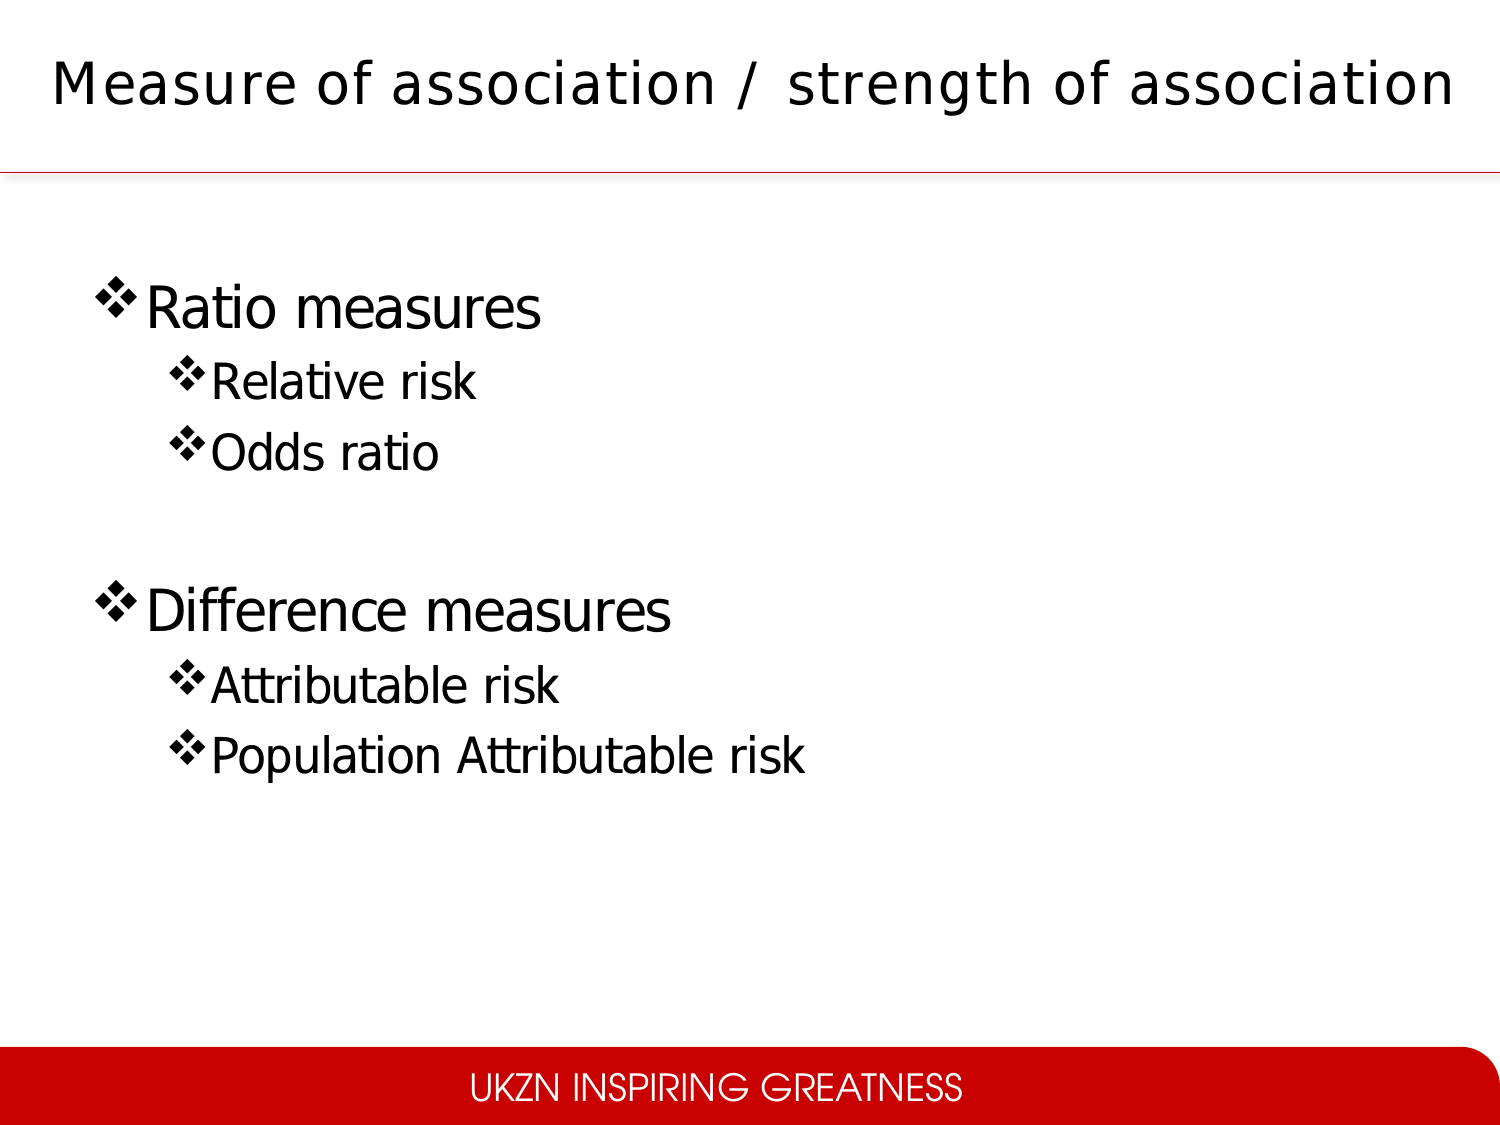

# Measure of association / strength of association
Ratio measures
Relative risk
Odds ratio

Difference measures
Attributable risk
Population Attributable risk